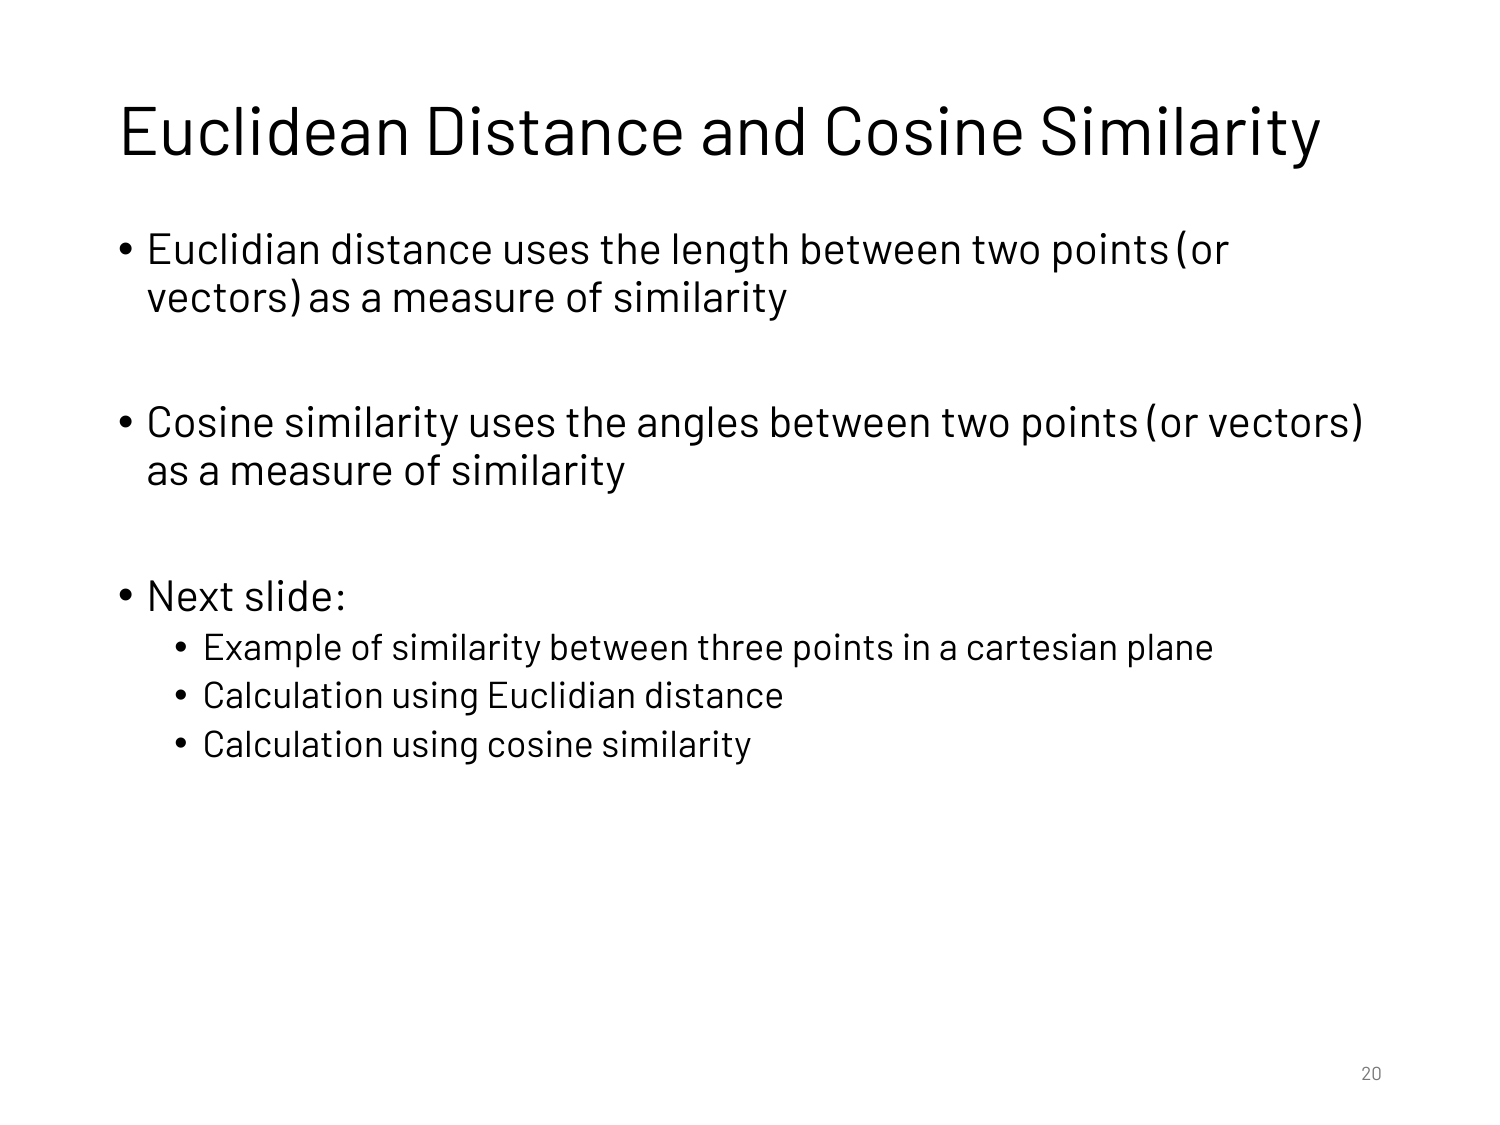

# Euclidean Distance and Cosine Similarity
Euclidian distance uses the length between two points (or vectors) as a measure of similarity

Cosine similarity uses the angles between two points (or vectors) as a measure of similarity

Next slide:
Example of similarity between three points in a cartesian plane
Calculation using Euclidian distance
Calculation using cosine similarity
20